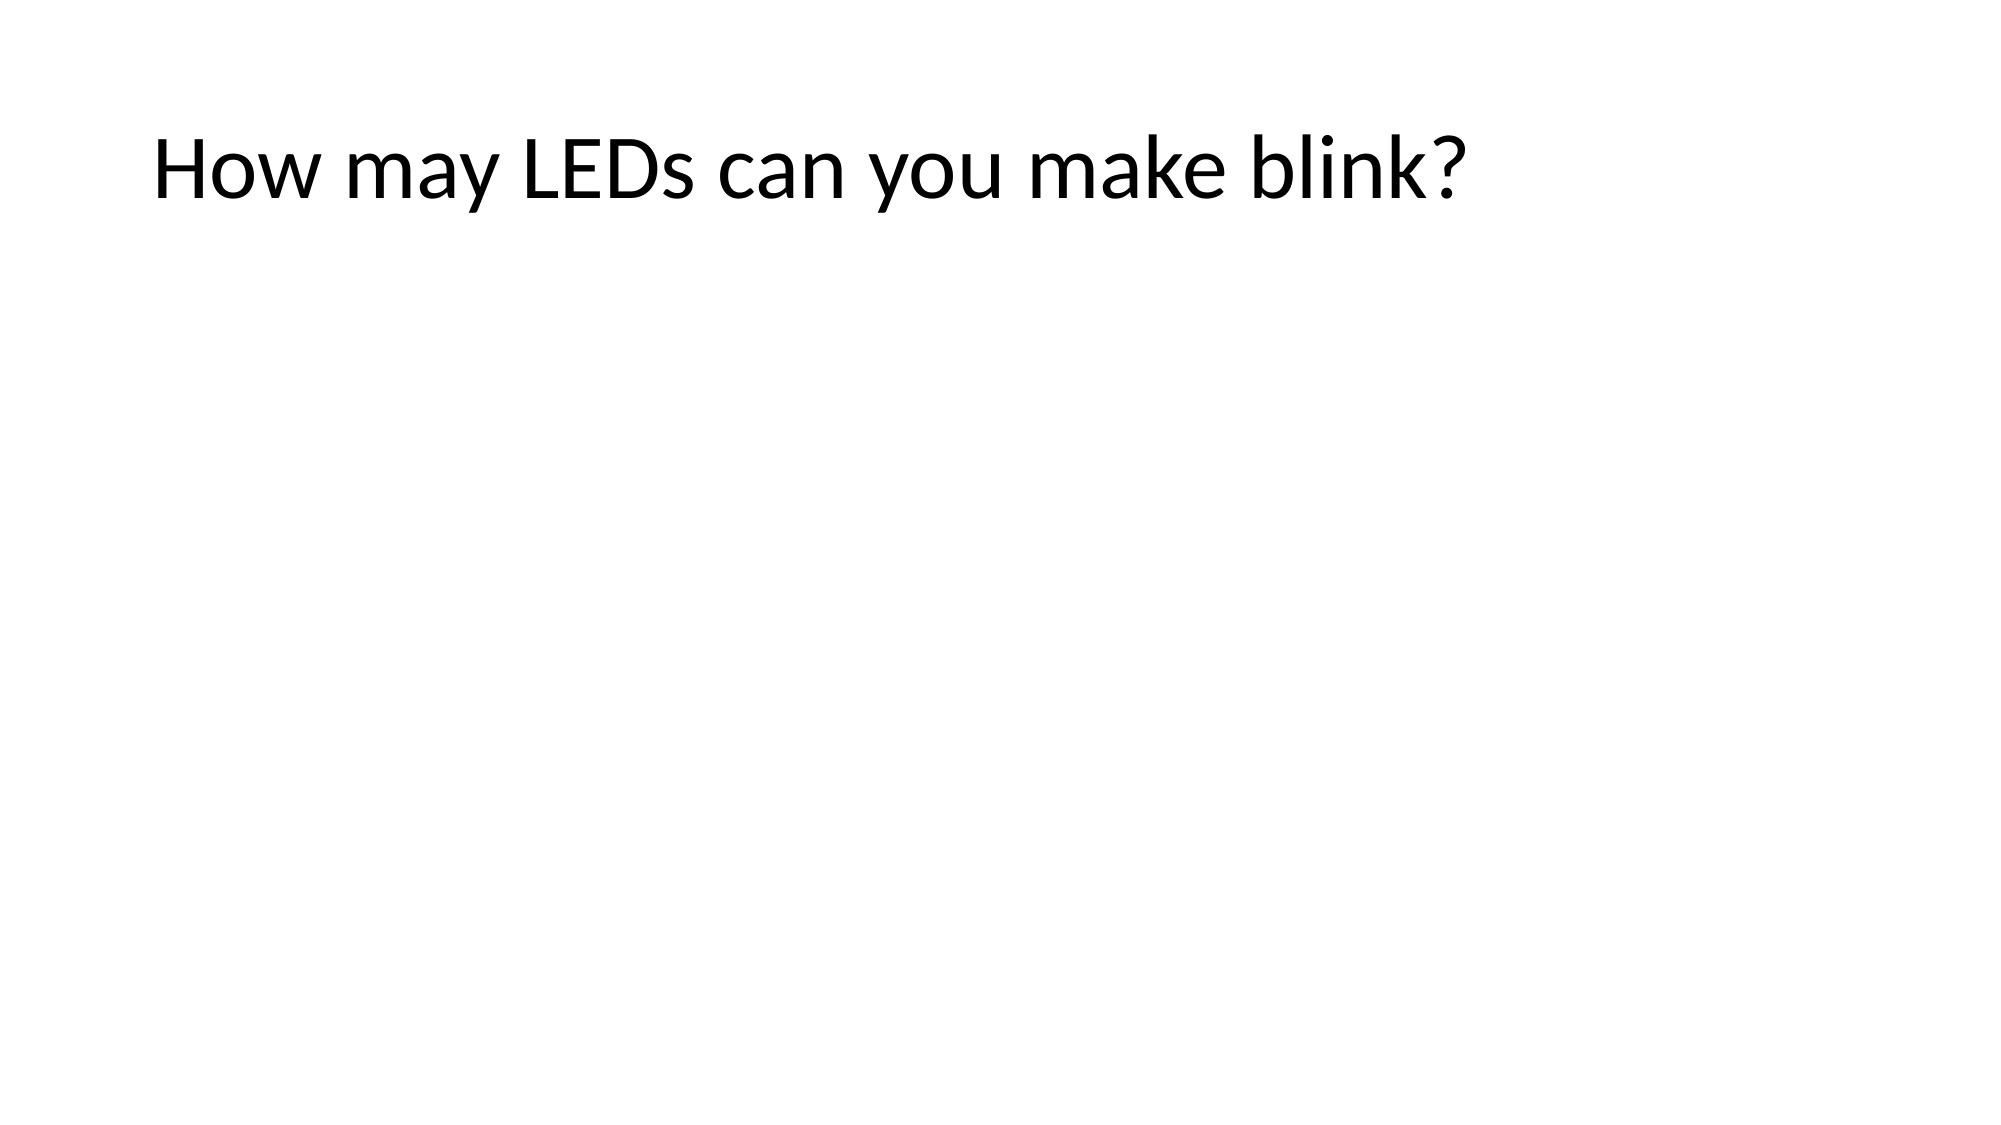

# How may LEDs can you make blink?